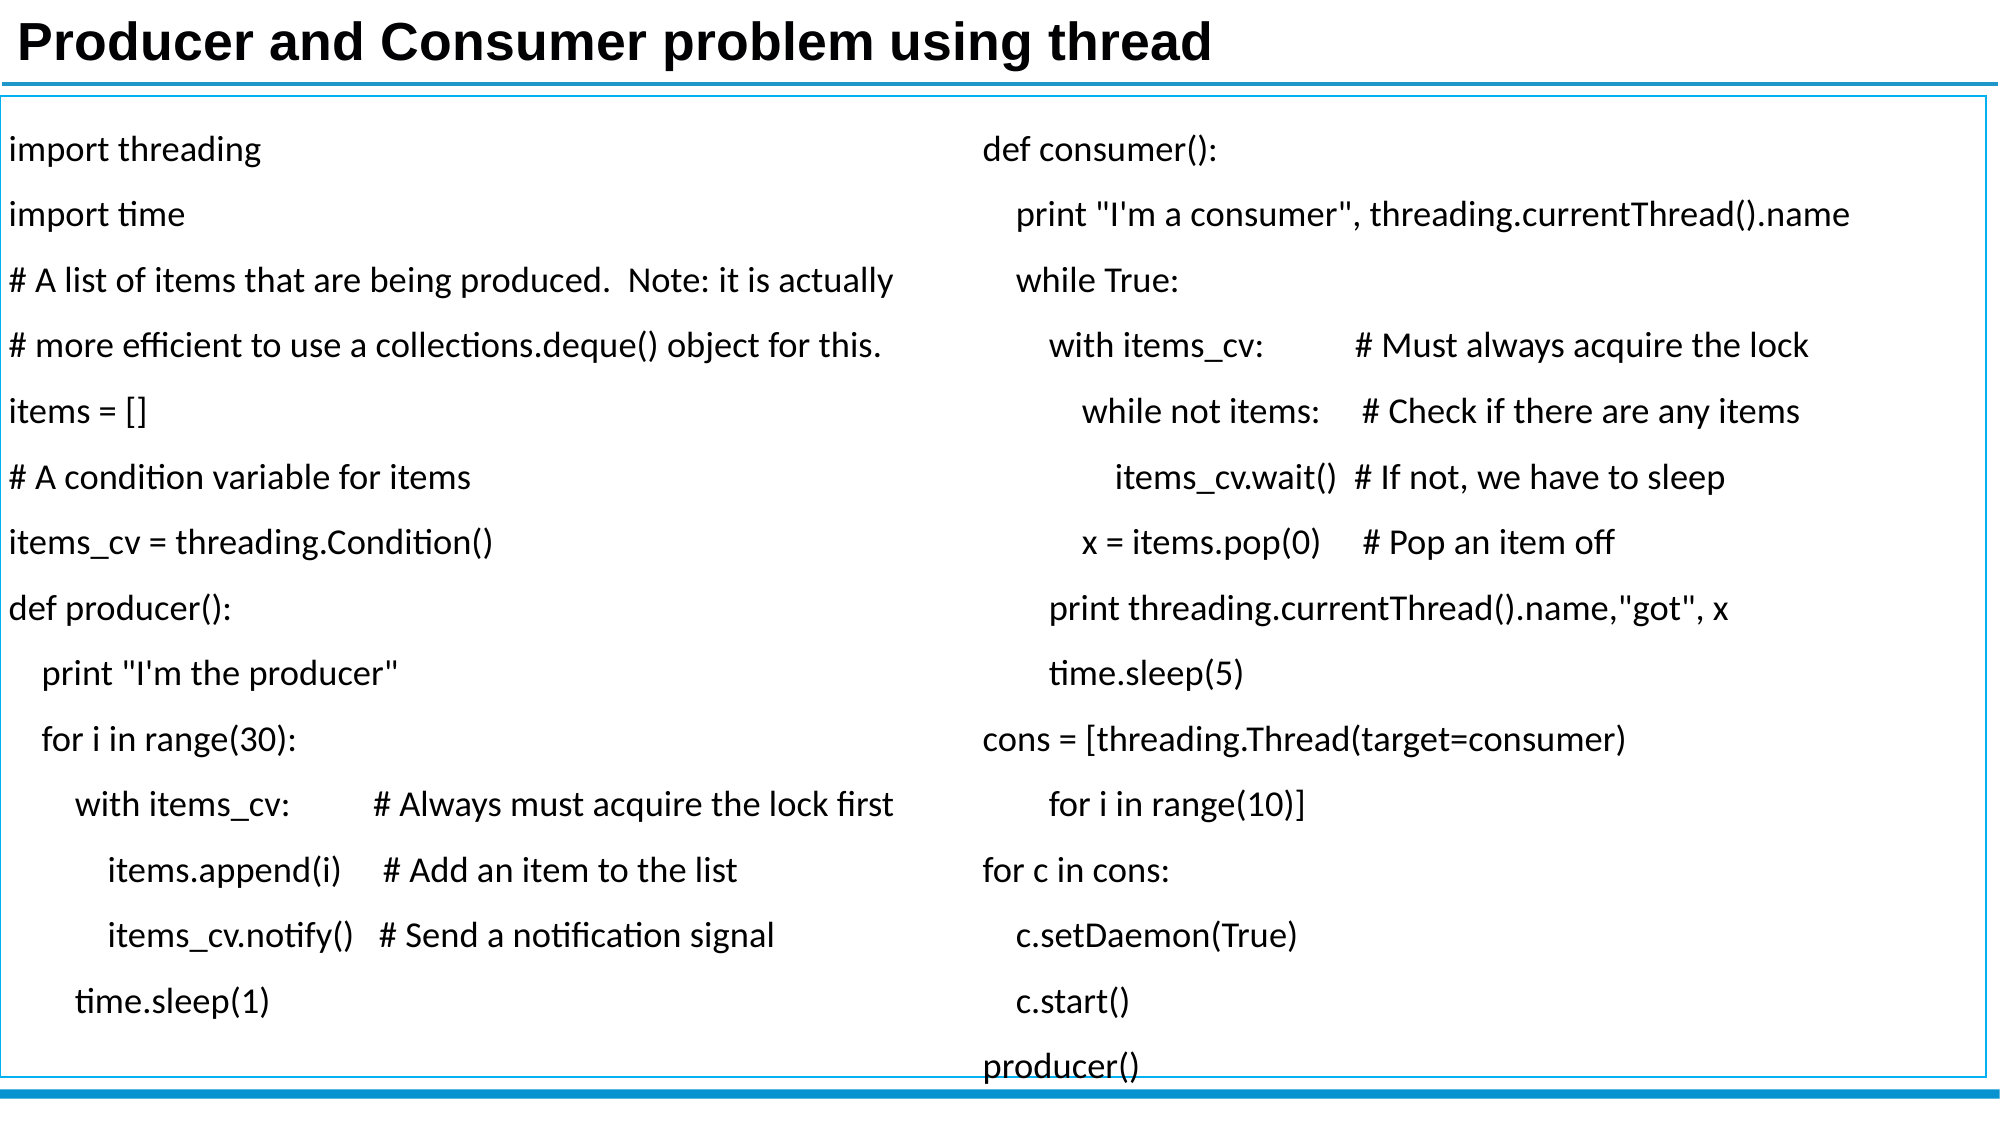

Producer and Consumer problem using thread

import threading
import time
# A list of items that are being produced.  Note: it is actually
# more efficient to use a collections.deque() object for this.
items = []
# A condition variable for items
items_cv = threading.Condition()
def producer():
    print "I'm the producer"
    for i in range(30):
        with items_cv:          # Always must acquire the lock first
            items.append(i)     # Add an item to the list
            items_cv.notify()   # Send a notification signal
        time.sleep(1)
def consumer():
    print "I'm a consumer", threading.currentThread().name
    while True:
        with items_cv:           # Must always acquire the lock
            while not items:     # Check if there are any items
                items_cv.wait()  # If not, we have to sleep
            x = items.pop(0)     # Pop an item off
        print threading.currentThread().name,"got", x
        time.sleep(5)
cons = [threading.Thread(target=consumer)
        for i in range(10)]
for c in cons:
    c.setDaemon(True)
    c.start()
producer()